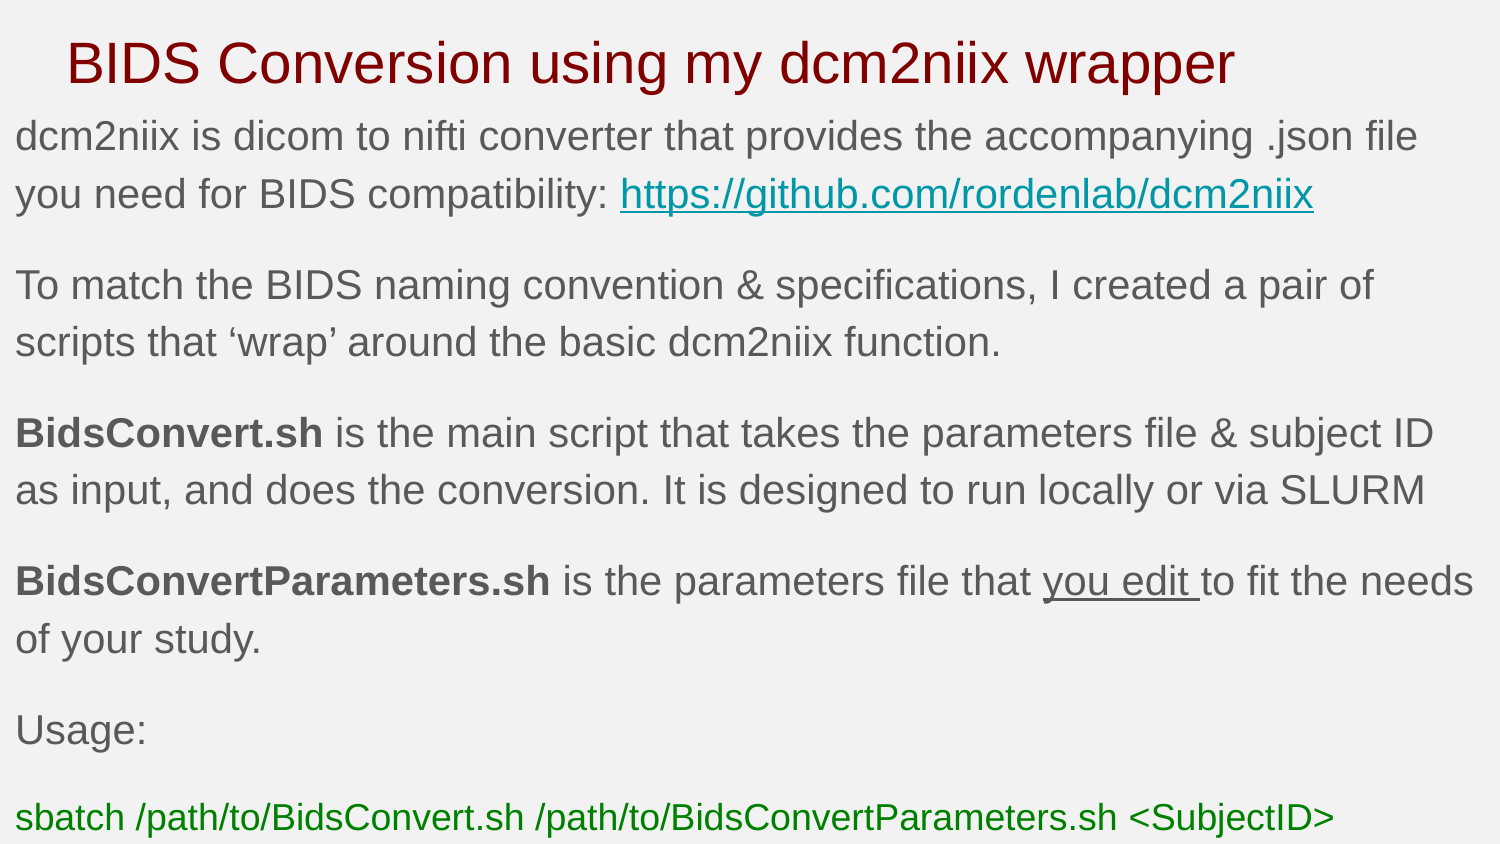

# BIDS Conversion using my dcm2niix wrapper
dcm2niix is dicom to nifti converter that provides the accompanying .json file you need for BIDS compatibility: https://github.com/rordenlab/dcm2niix
To match the BIDS naming convention & specifications, I created a pair of scripts that ‘wrap’ around the basic dcm2niix function.
BidsConvert.sh is the main script that takes the parameters file & subject ID as input, and does the conversion. It is designed to run locally or via SLURM
BidsConvertParameters.sh is the parameters file that you edit to fit the needs of your study.
Usage:
sbatch /path/to/BidsConvert.sh /path/to/BidsConvertParameters.sh <SubjectID>